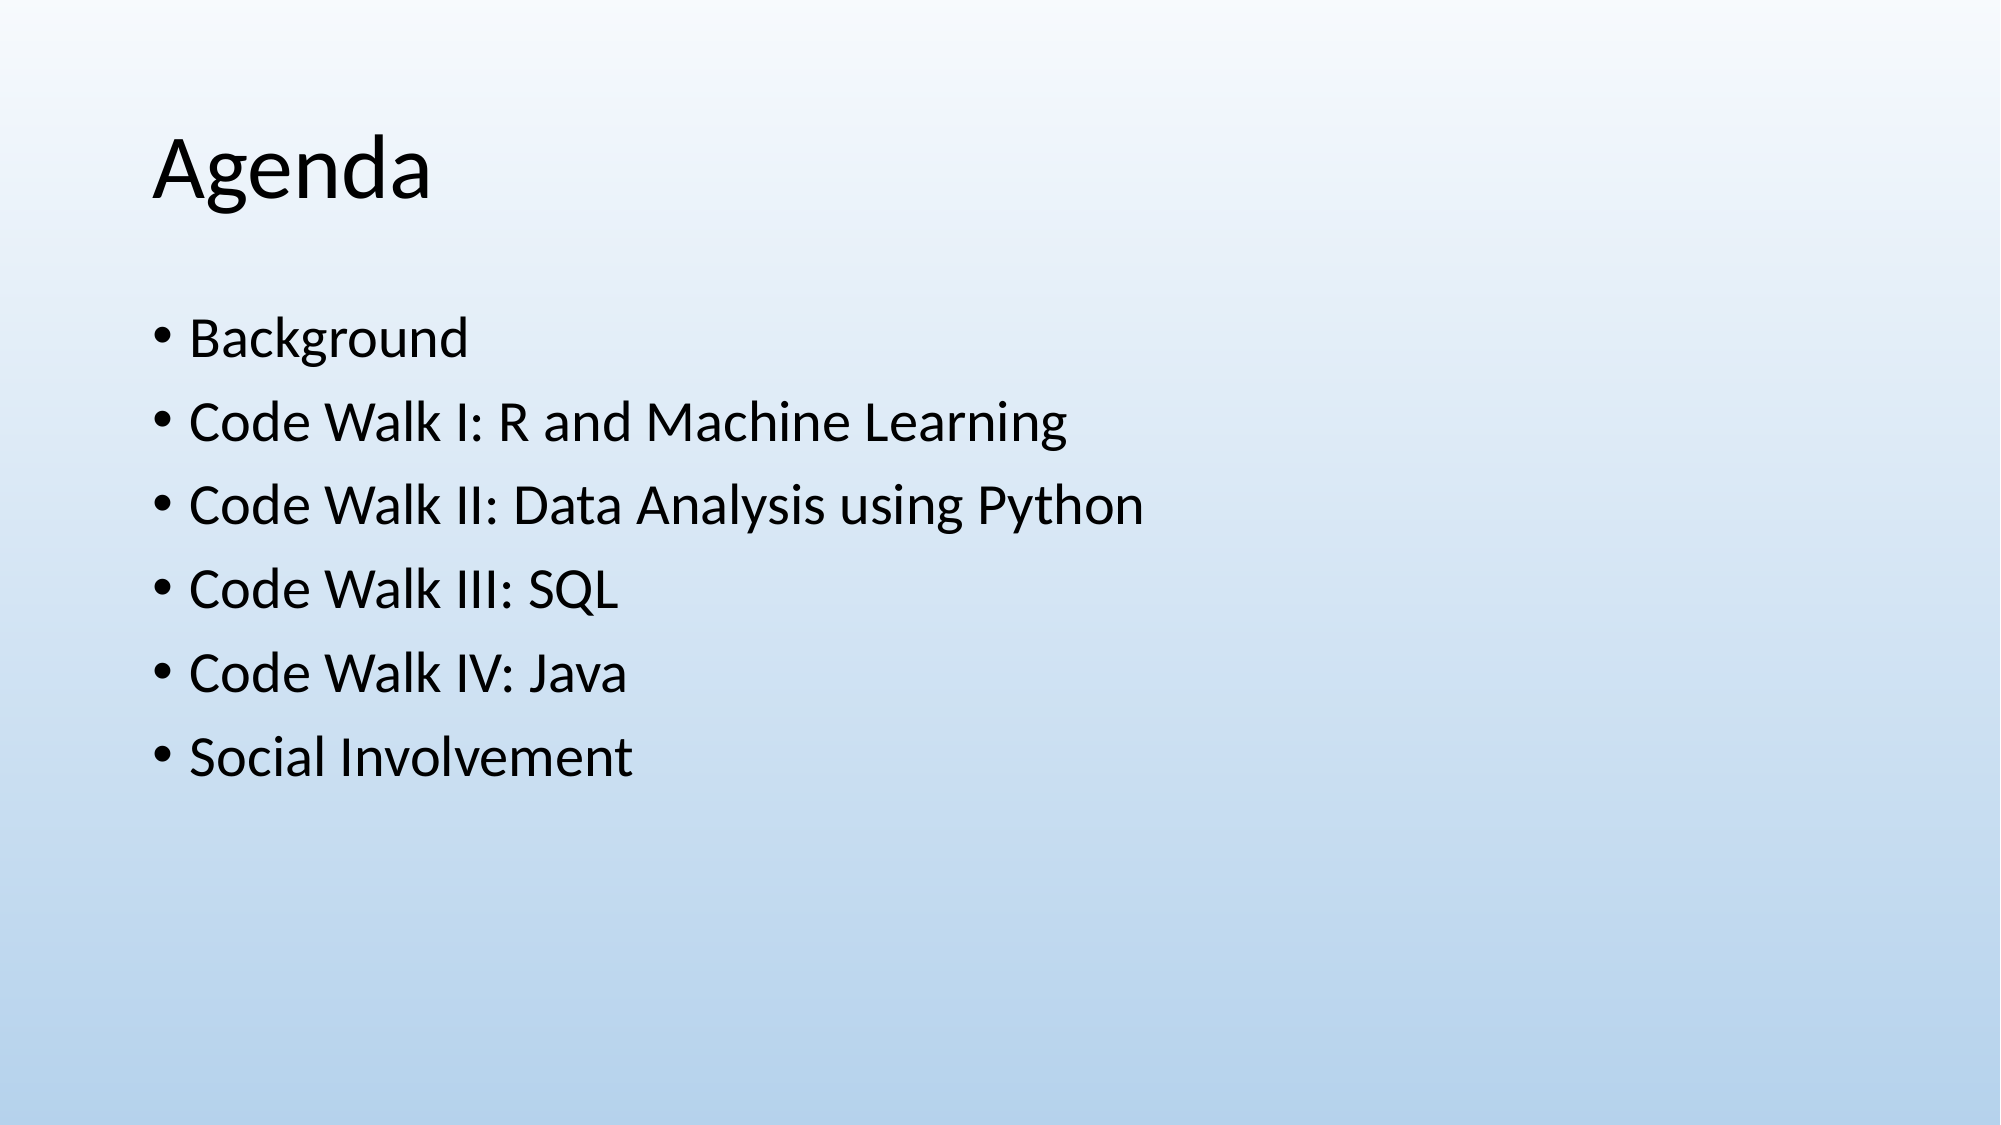

# Agenda
Background
Code Walk I: R and Machine Learning
Code Walk II: Data Analysis using Python
Code Walk III: SQL
Code Walk IV: Java
Social Involvement